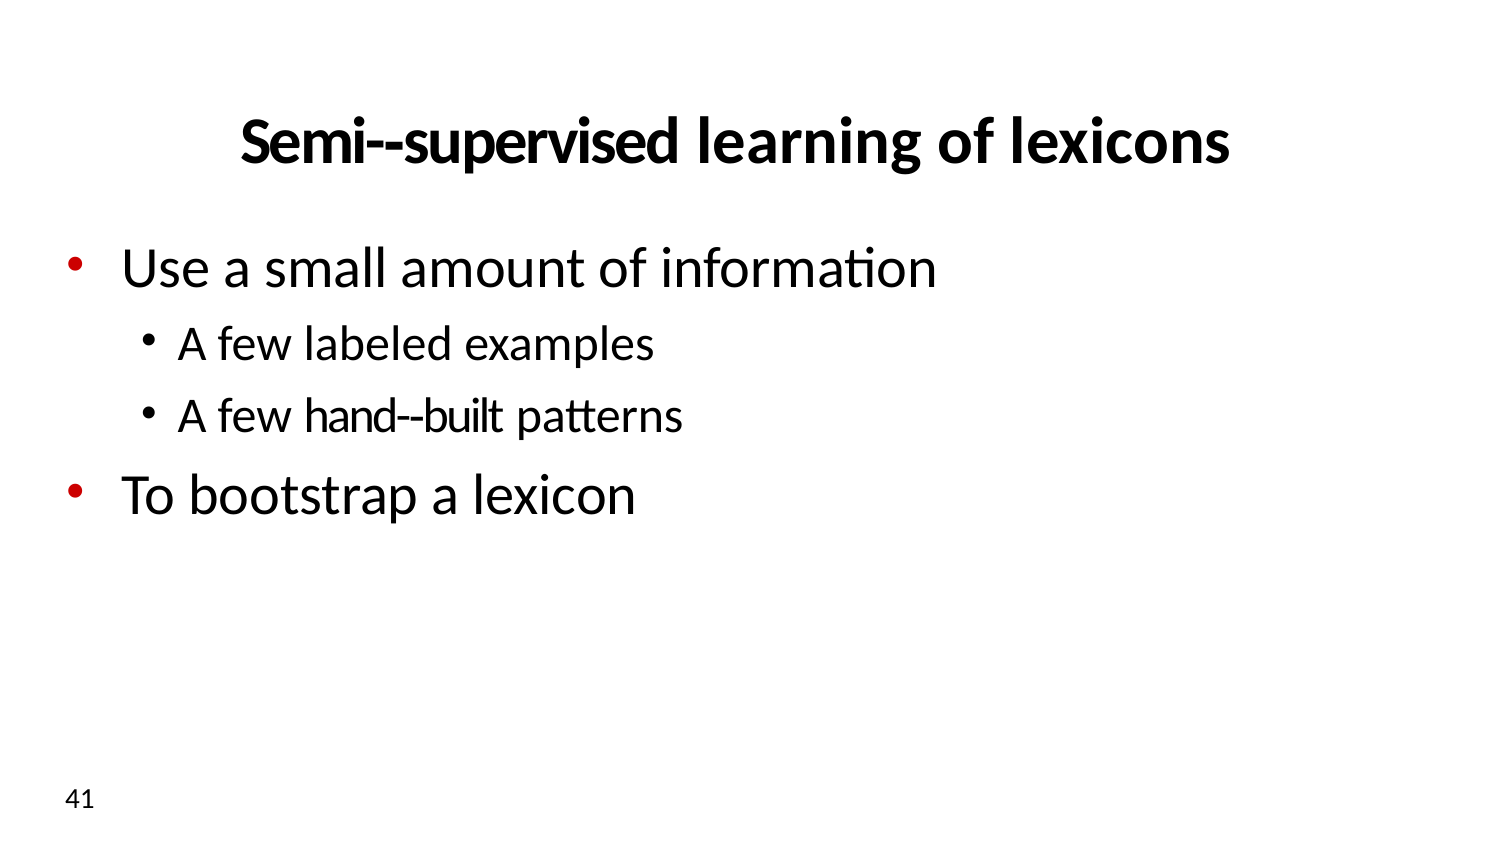

# Semi-­‐supervised learning of lexicons
Use a small amount of information
A few labeled examples
A few hand-­‐built patterns
To bootstrap a lexicon
41